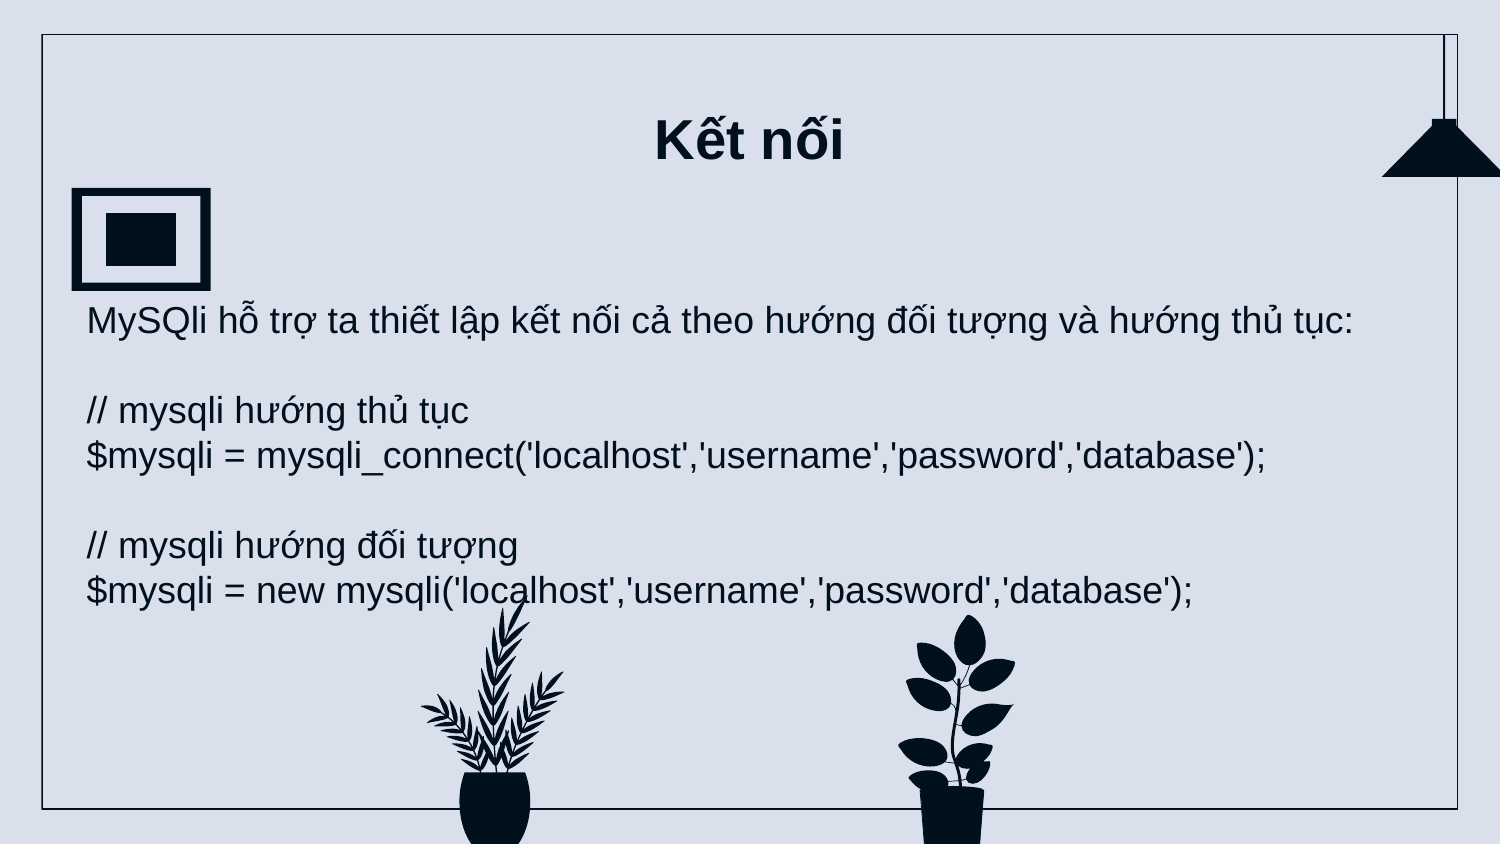

# Kết nối

MySQli hỗ trợ ta thiết lập kết nối cả theo hướng đối tượng và hướng thủ tục:

// mysqli hướng thủ tục
$mysqli = mysqli_connect('localhost','username','password','database');

// mysqli hướng đối tượng
$mysqli = new mysqli('localhost','username','password','database');